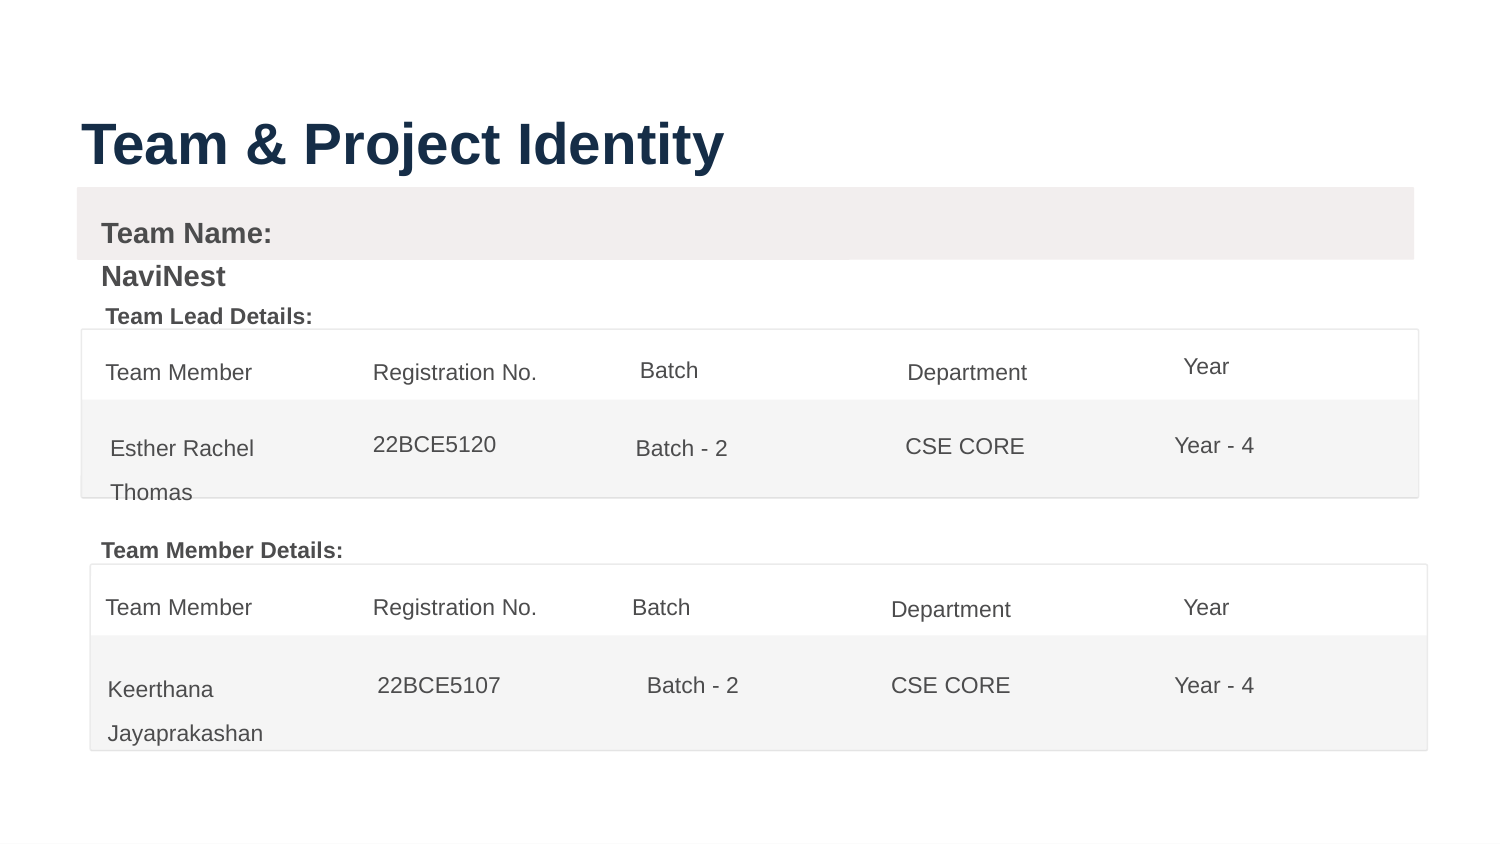

Team & Project Identity

Team Name: NaviNest
Team Lead Details:

Year
Batch
Team Member
Registration No.
Department

22BCE5120
Year - 4
CSE CORE
Esther Rachel Thomas
Batch - 2
Team Member Details:

Team Member
Registration No.
Year
Batch
Department

22BCE5107
Batch - 2
CSE CORE
Year - 4
Keerthana Jayaprakashan